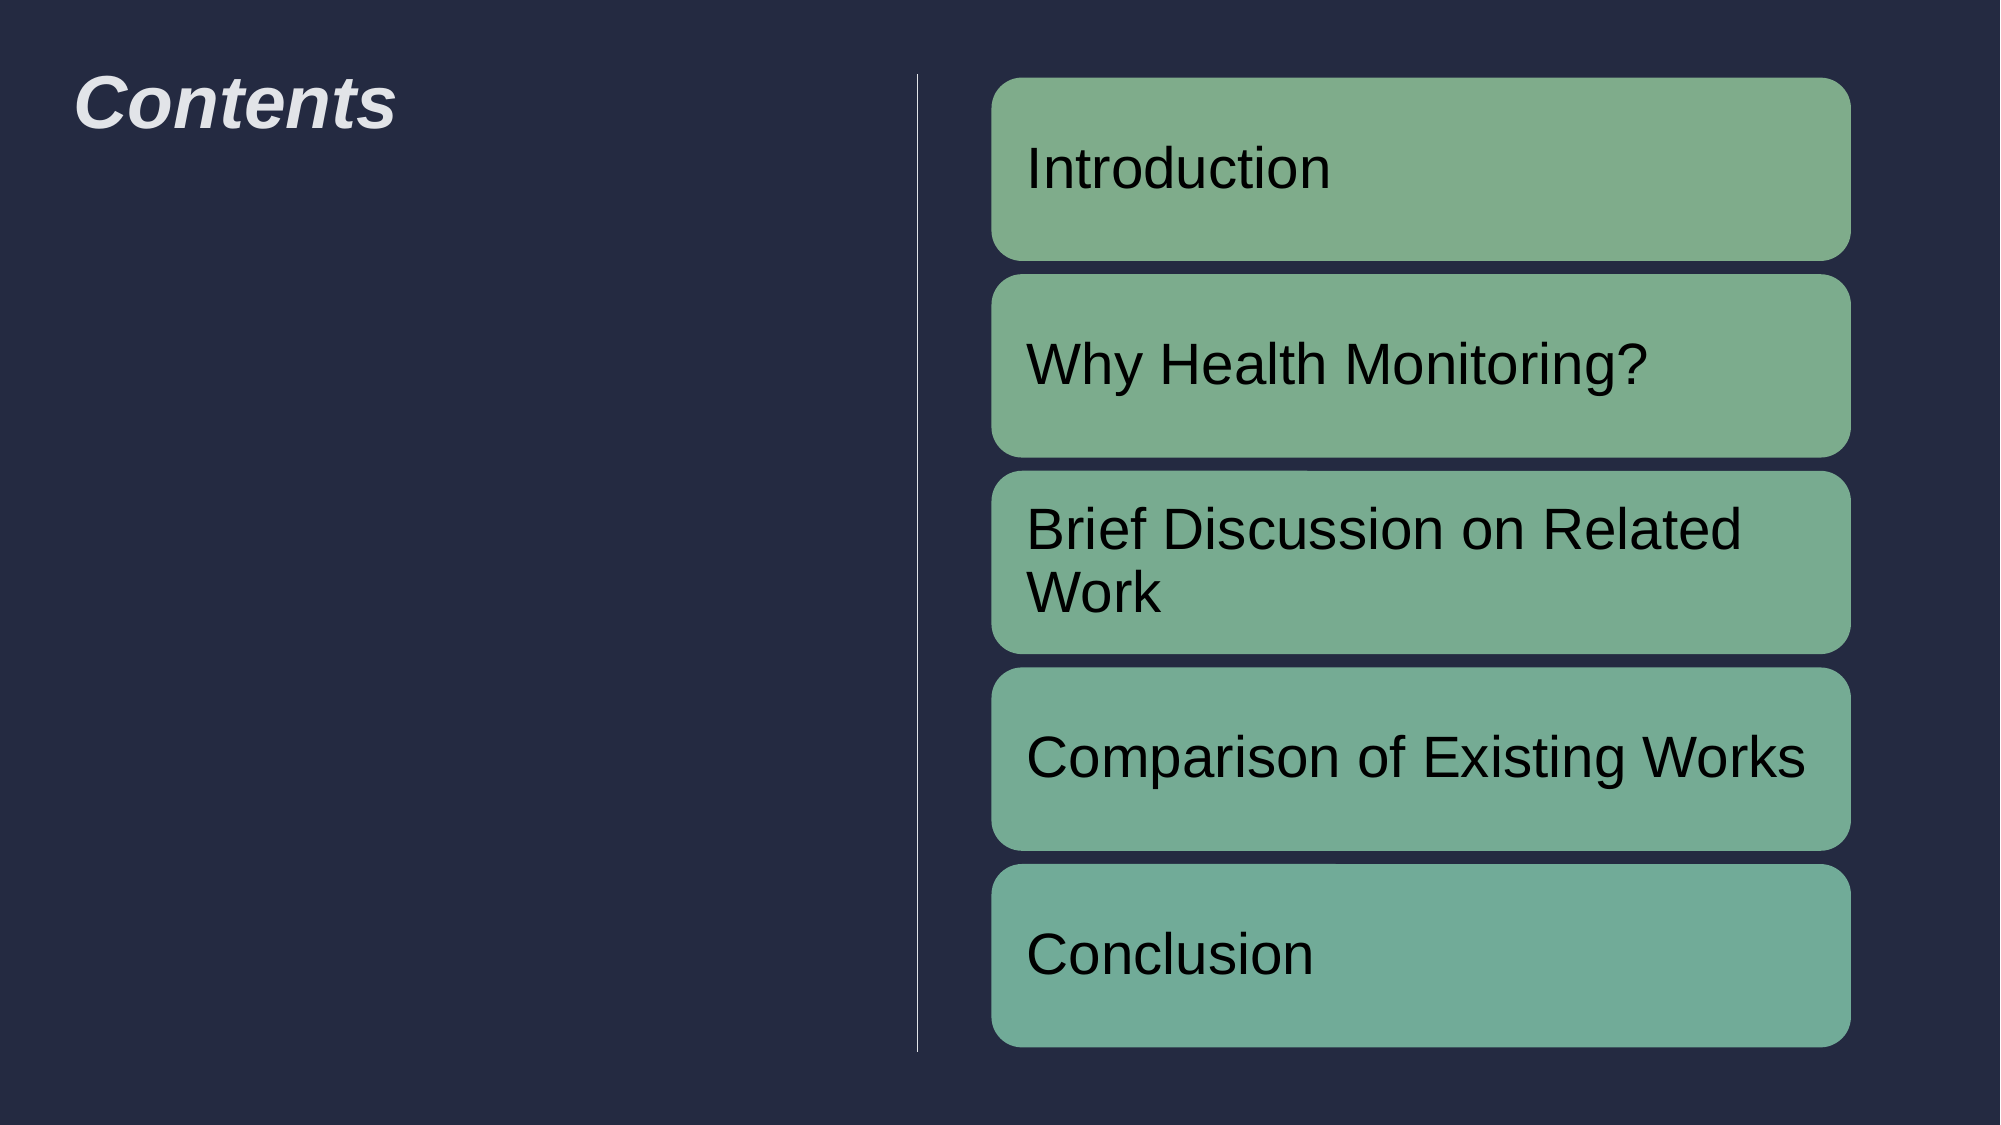

# Contents
Introduction
Why Health Monitoring?
Brief Discussion on Related Work
Comparison of Existing Works
Conclusion